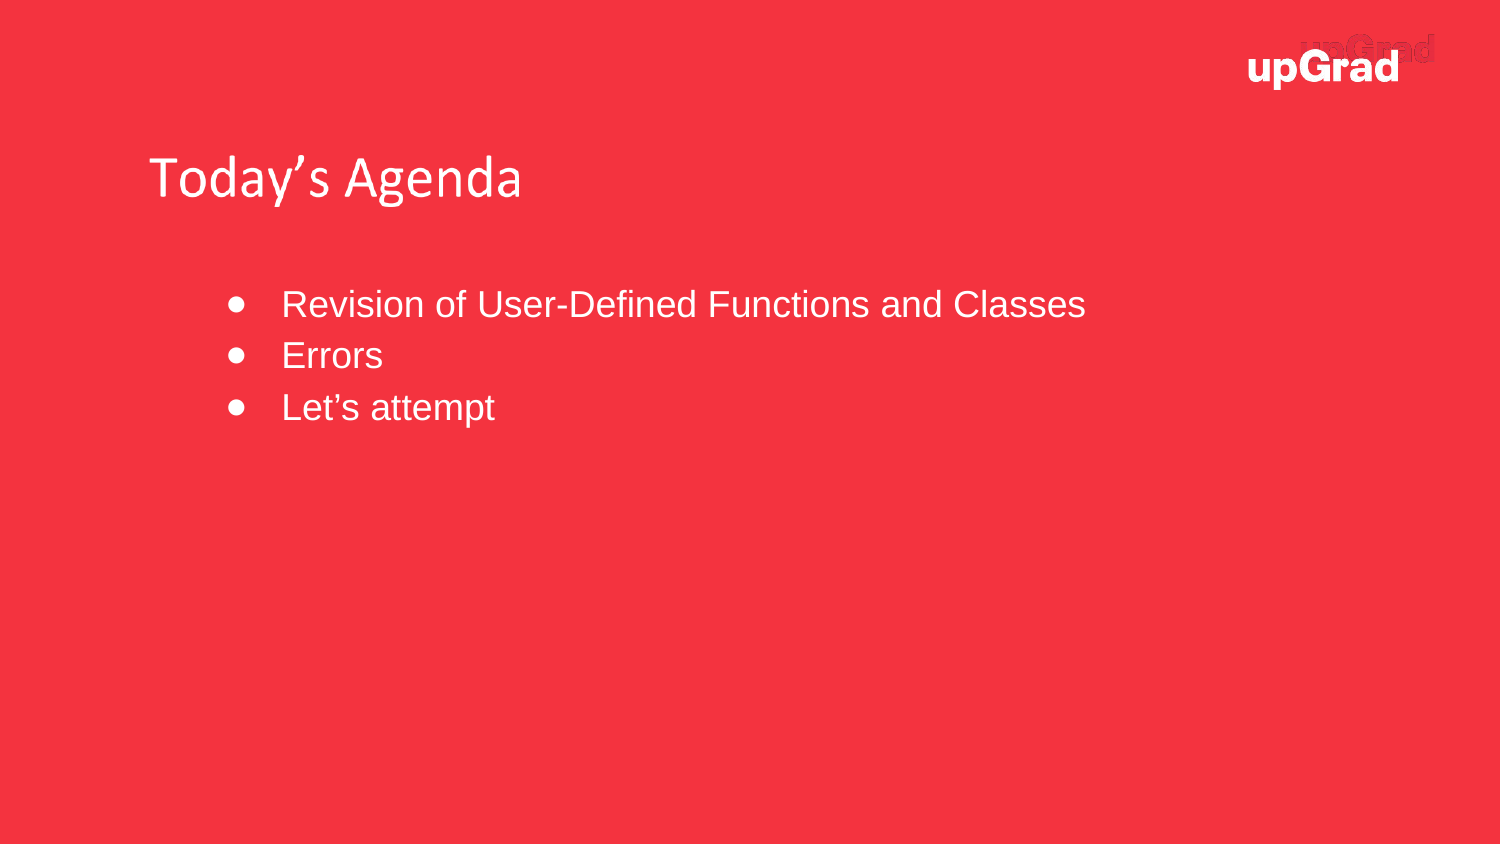

Revision of User-Defined Functions and Classes
Errors
Let’s attempt